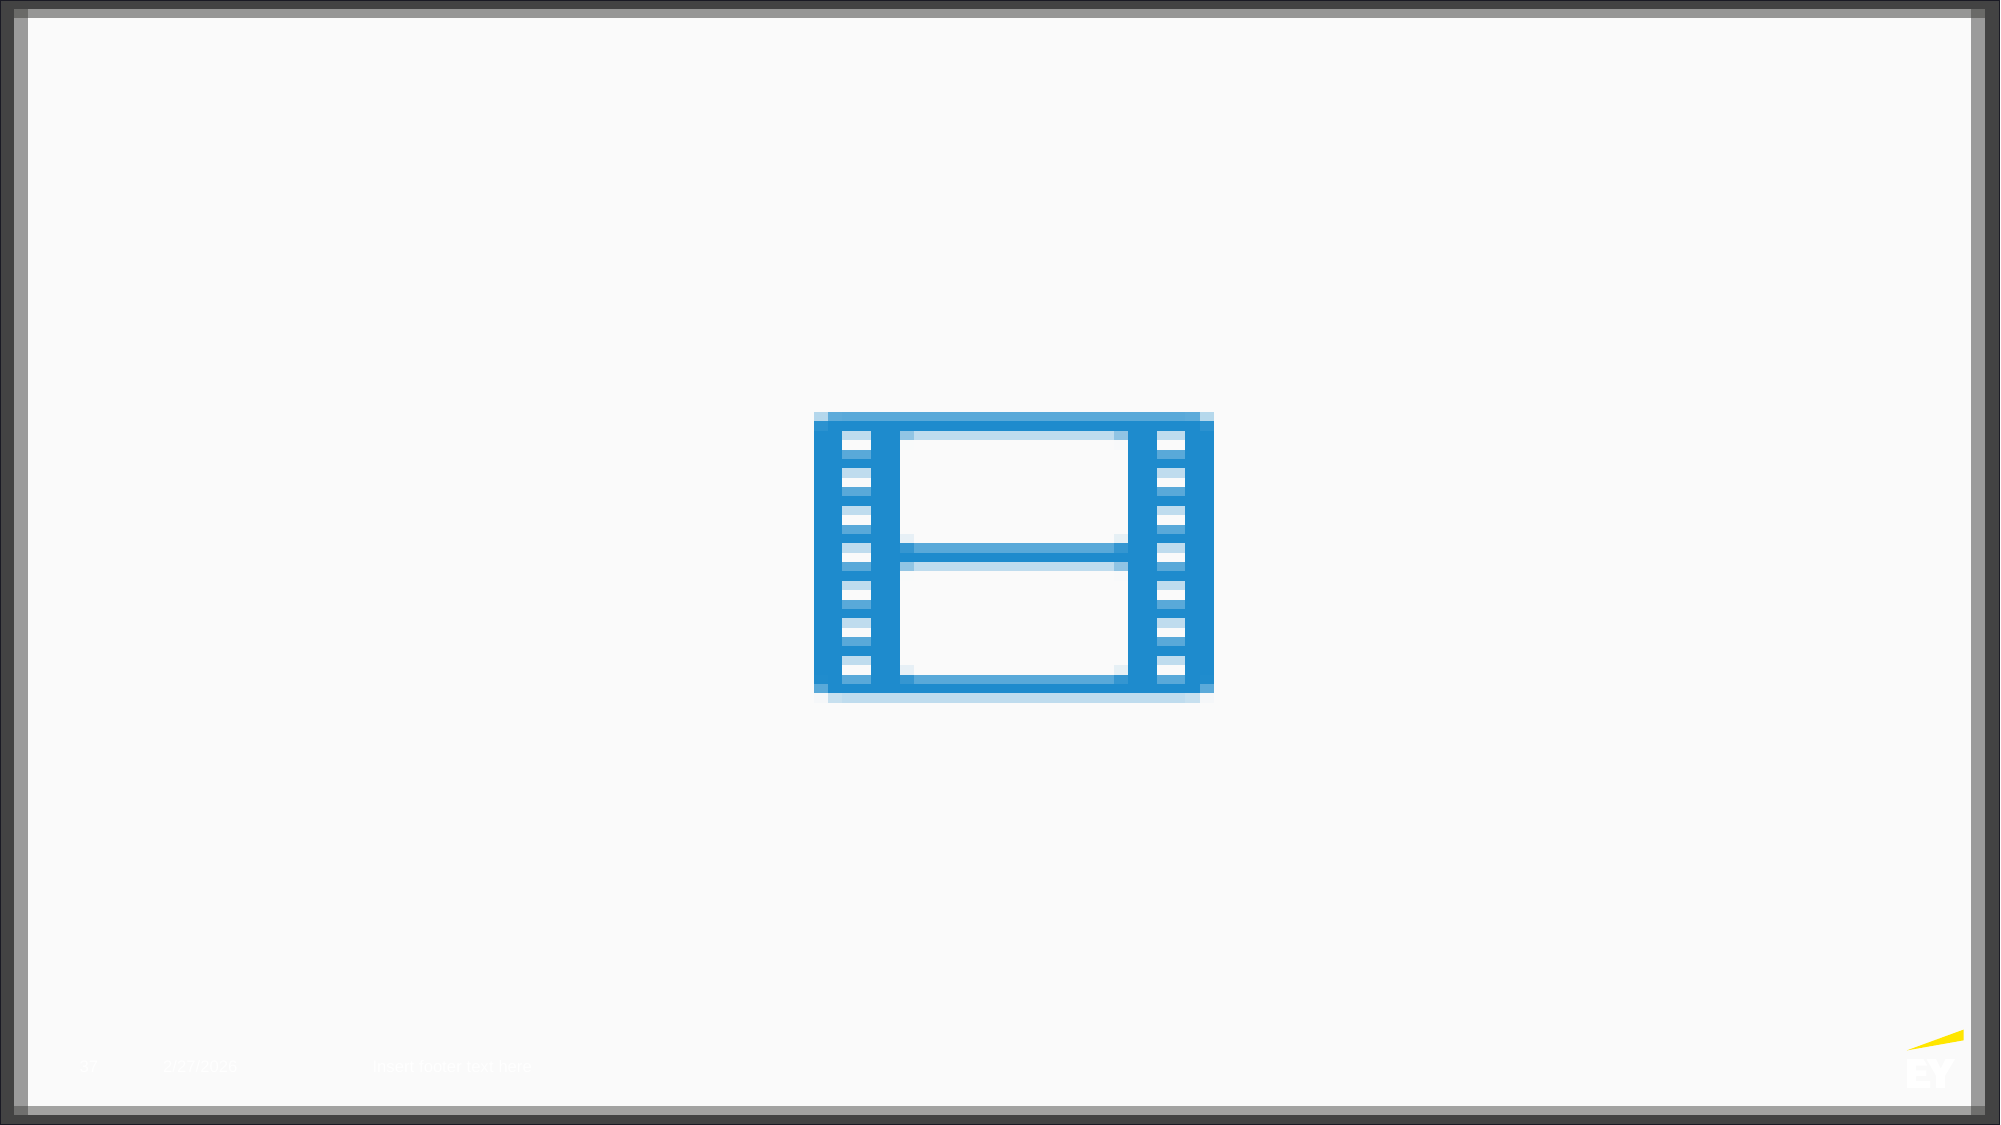

Add media

37
2/27/2026
Insert footer text here